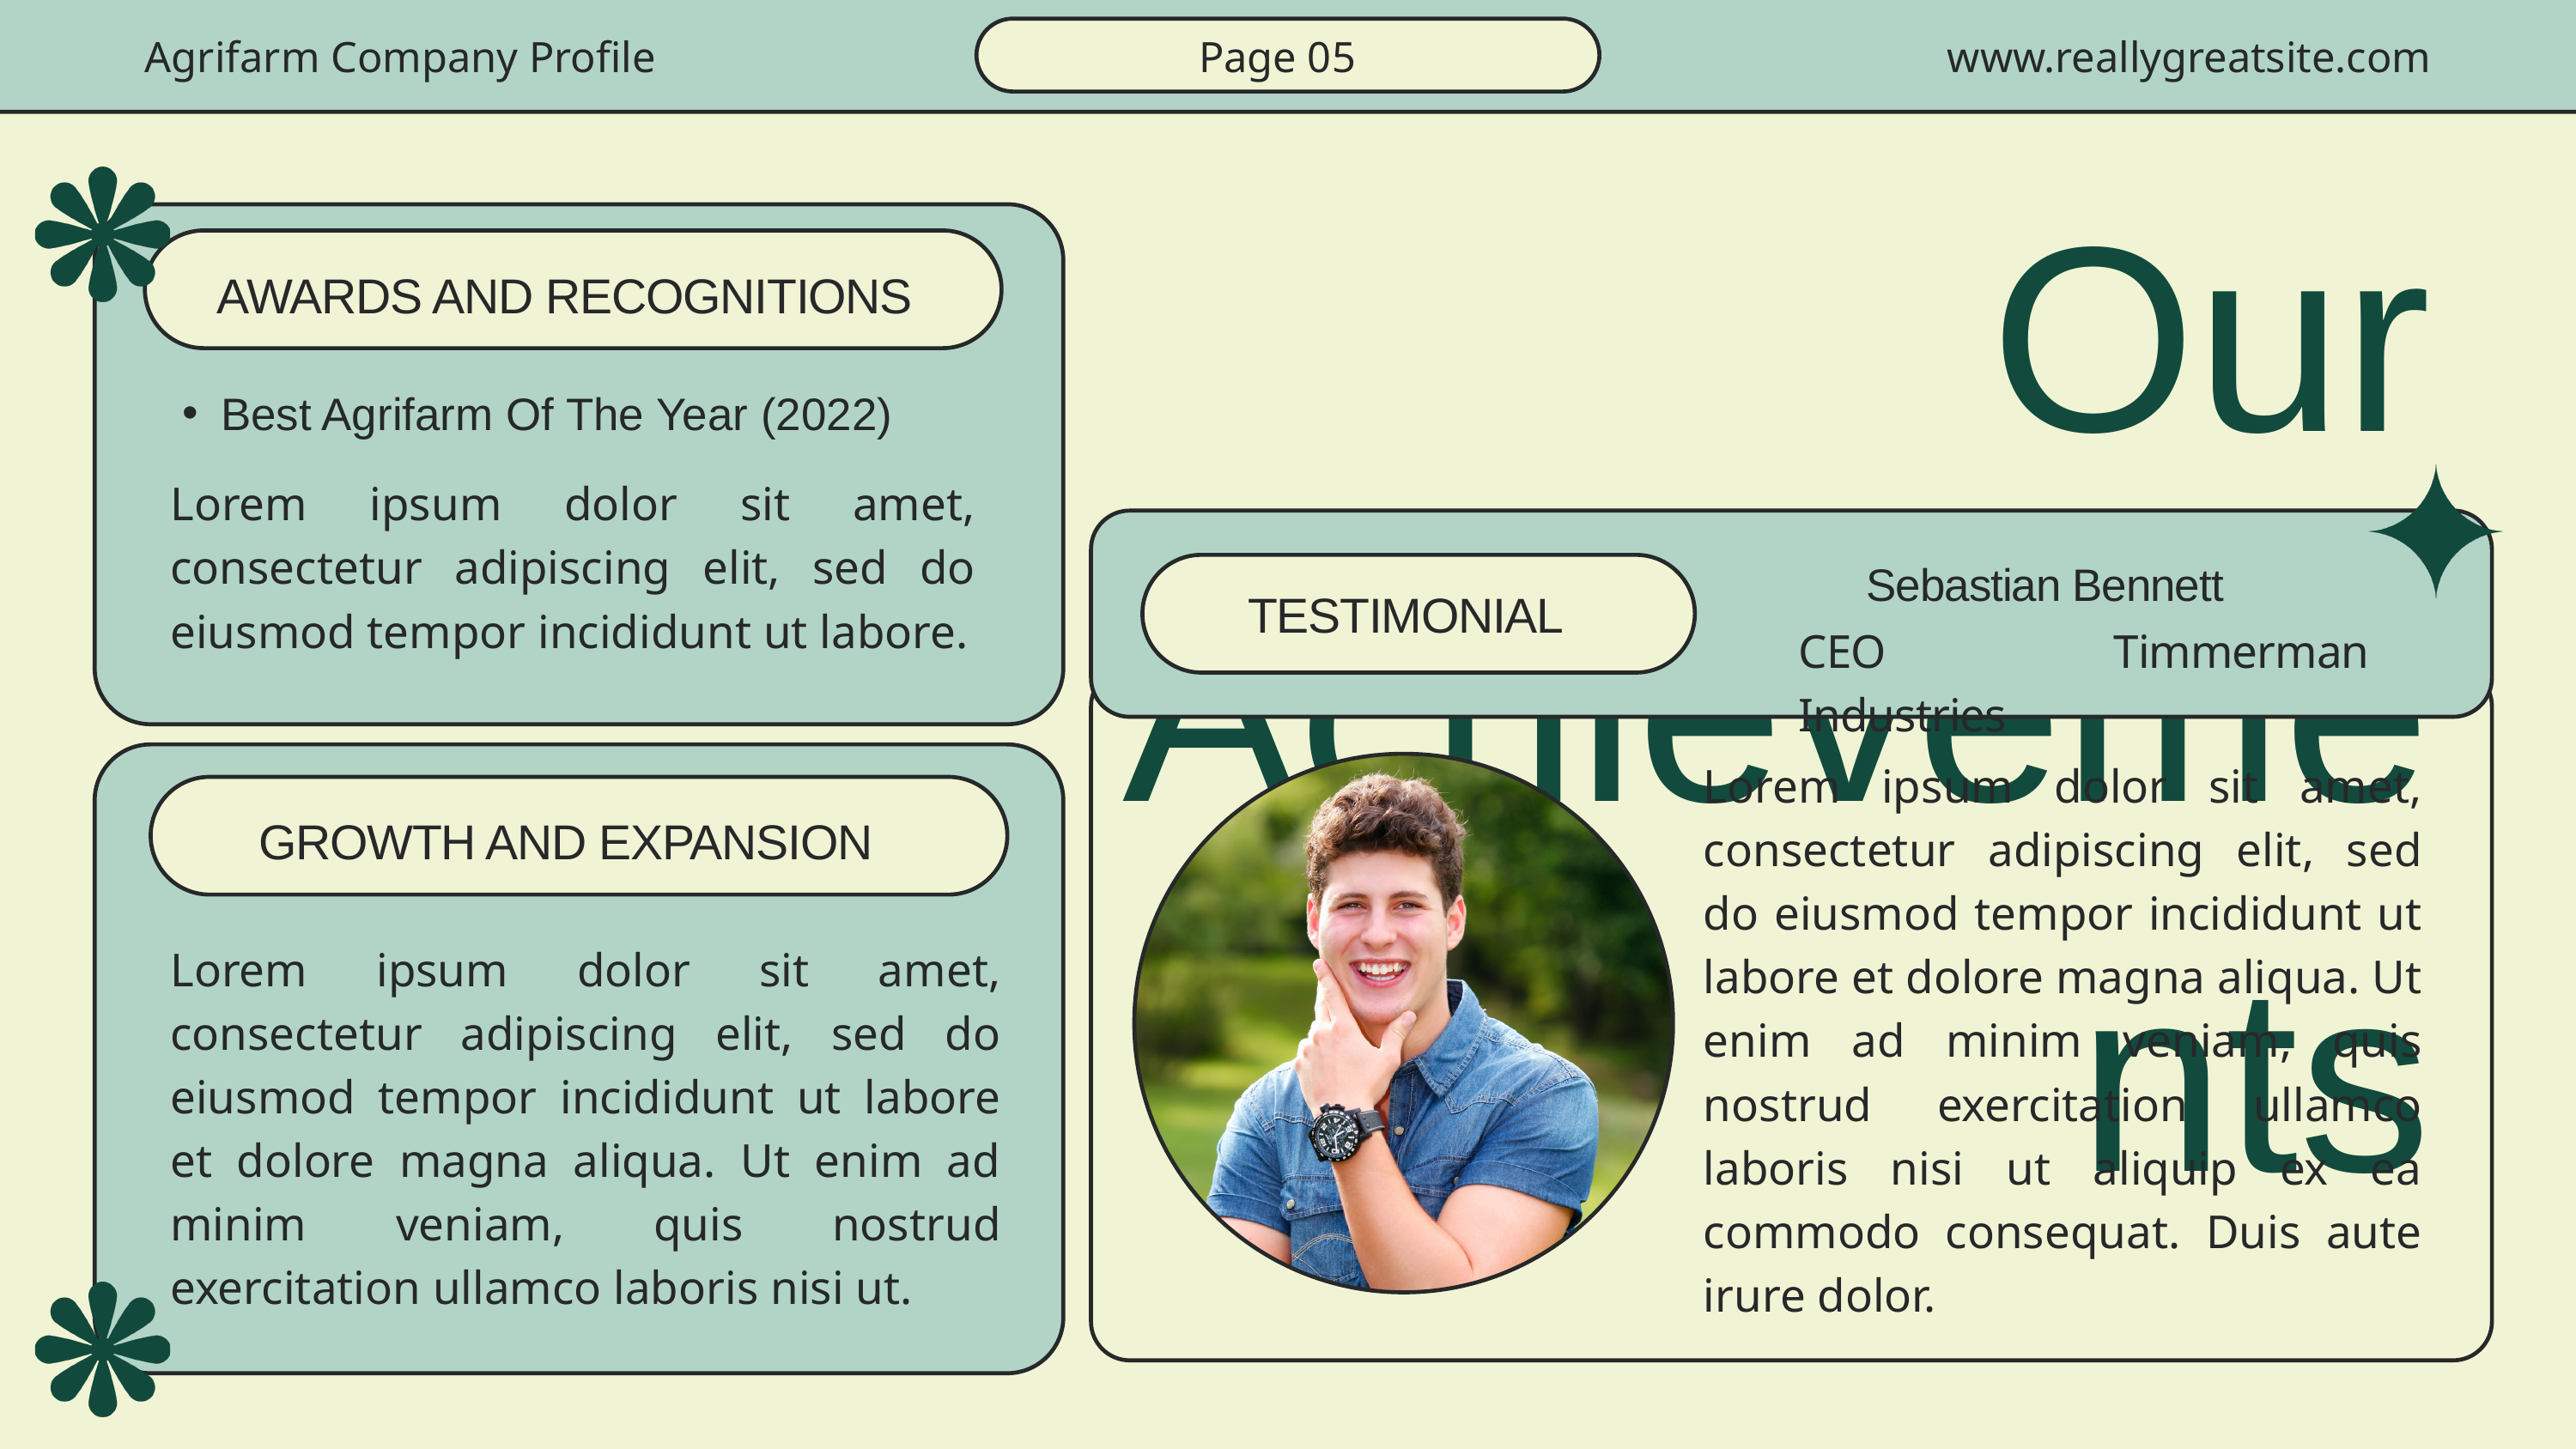

Agrifarm Company Profile
Page 05
www.reallygreatsite.com
Our Achievements

AWARDS AND RECOGNITIONS
Best Agrifarm Of The Year (2022)

Lorem ipsum dolor sit amet, consectetur adipiscing elit, sed do eiusmod tempor incididunt ut labore.

Sebastian Bennett

TESTIMONIAL
CEO Timmerman Industries

Lorem ipsum dolor sit amet, consectetur adipiscing elit, sed do eiusmod tempor incididunt ut labore et dolore magna aliqua. Ut enim ad minim veniam, quis nostrud exercitation ullamco laboris nisi ut aliquip ex ea commodo consequat. Duis aute irure dolor.

GROWTH AND EXPANSION
Lorem ipsum dolor sit amet, consectetur adipiscing elit, sed do eiusmod tempor incididunt ut labore et dolore magna aliqua. Ut enim ad minim veniam, quis nostrud exercitation ullamco laboris nisi ut.